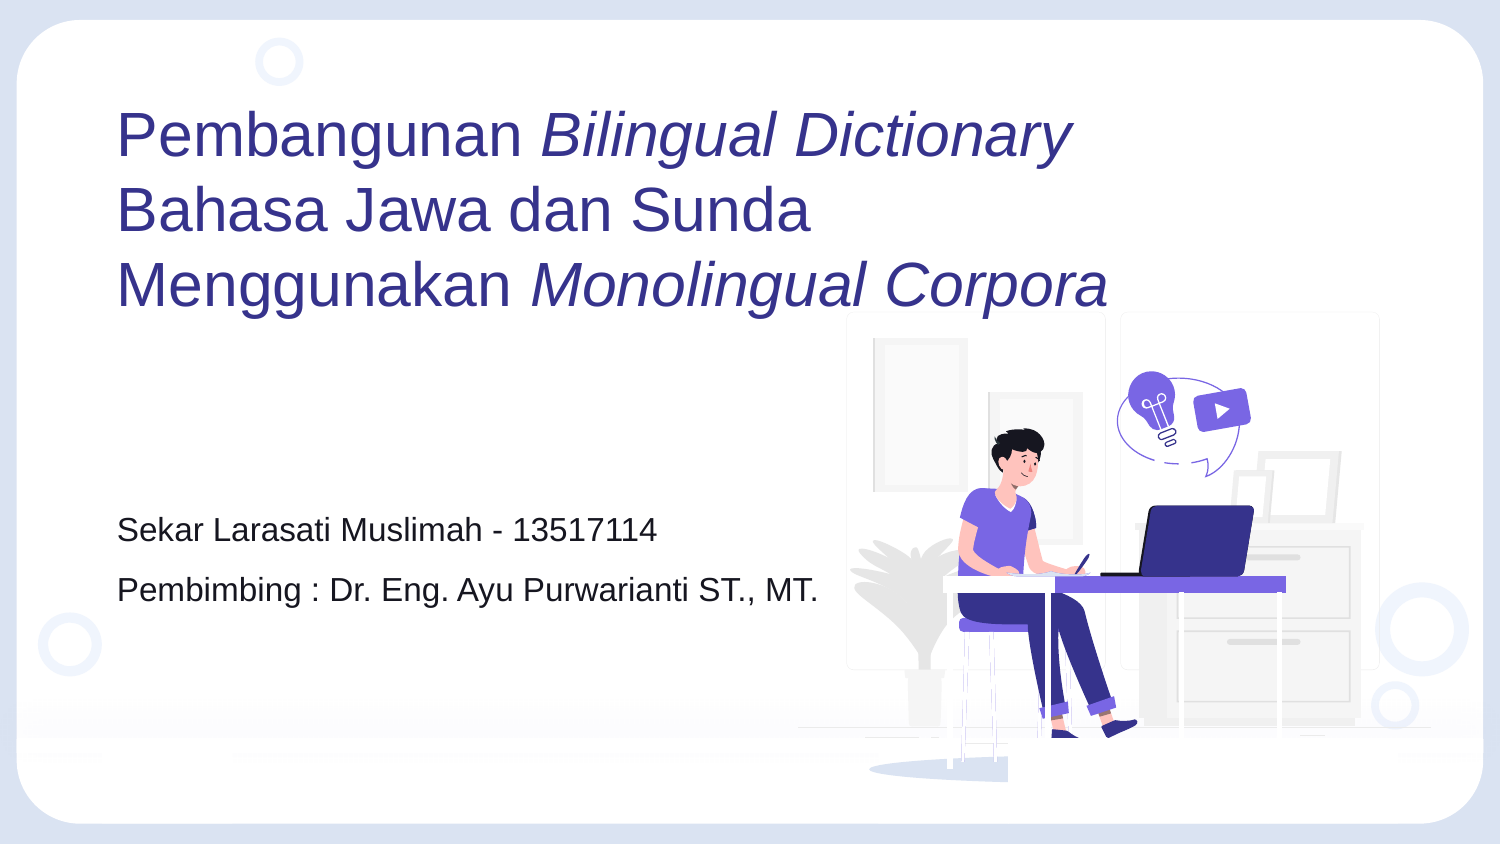

# Pembangunan Bilingual Dictionary
Bahasa Jawa dan Sunda
Menggunakan Monolingual Corpora

Sekar Larasati Muslimah - 13517114
Pembimbing : Dr. Eng. Ayu Purwarianti ST., MT.